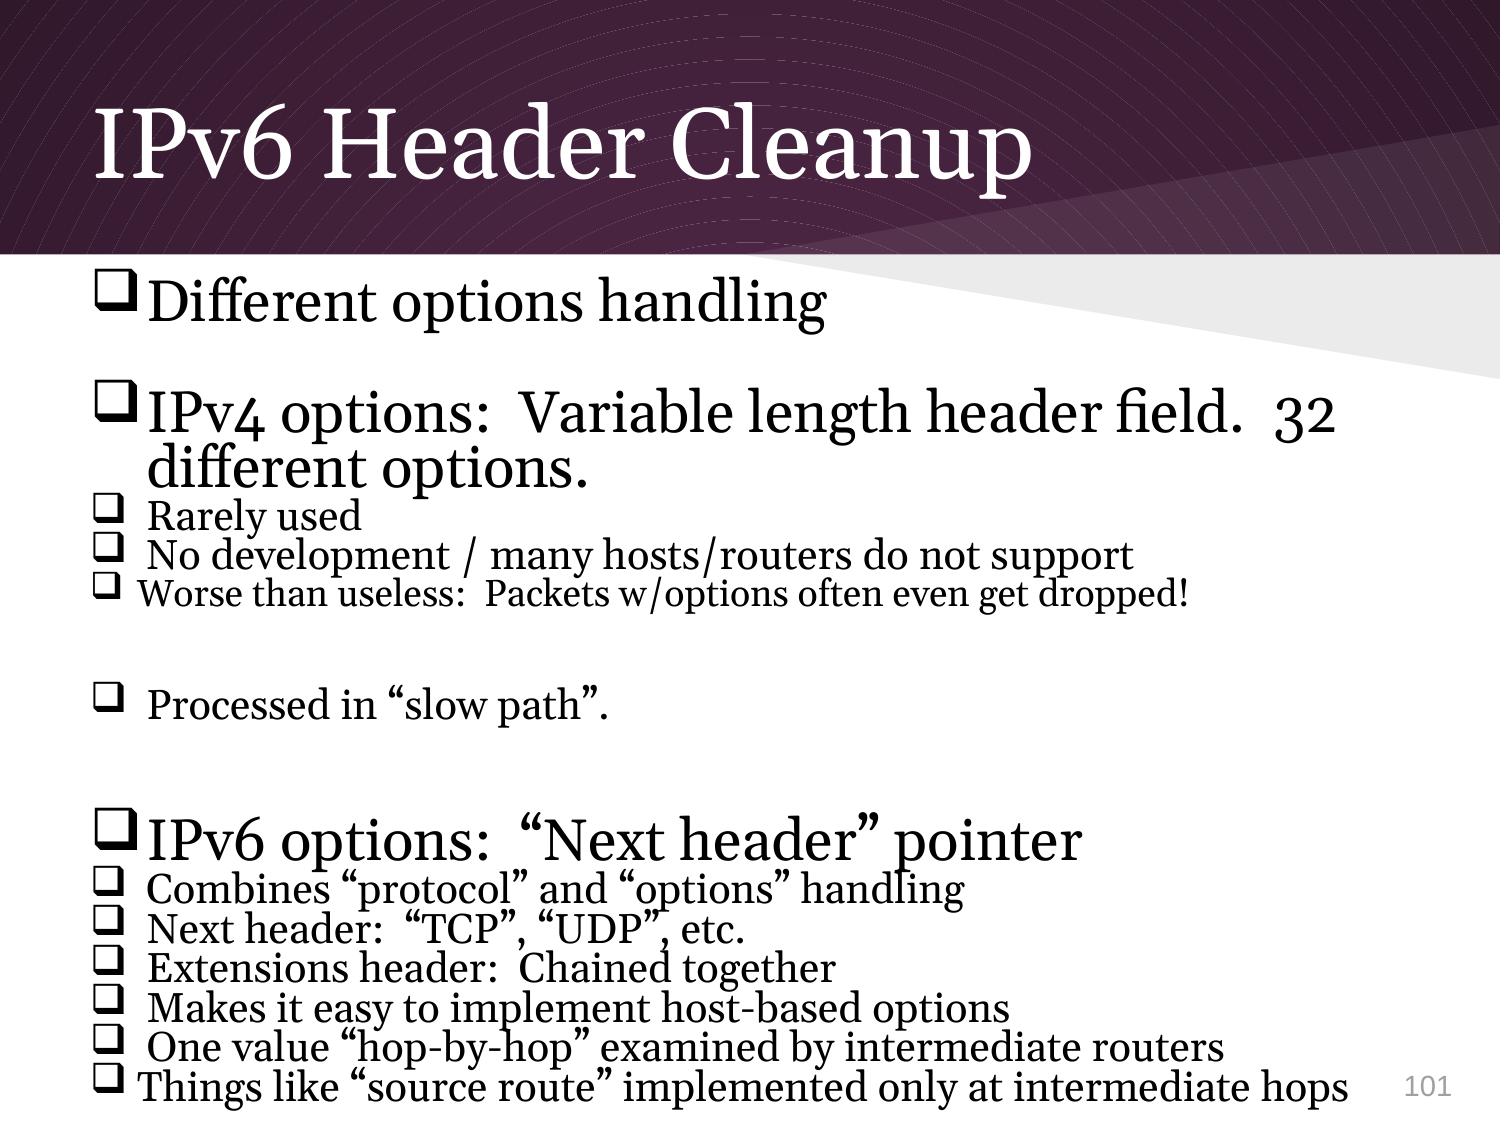

# IPv6 Header Cleanup
Different options handling

IPv4 options:  Variable length header field.  32 different options.
Rarely used
No development / many hosts/routers do not support
Worse than useless:  Packets w/options often even get dropped!

Processed in “slow path”.

IPv6 options:  “Next header” pointer
Combines “protocol” and “options” handling
 Next header:  “TCP”, “UDP”, etc.
Extensions header:  Chained together
Makes it easy to implement host-based options
One value “hop-by-hop” examined by intermediate routers
Things like “source route” implemented only at intermediate hops
101